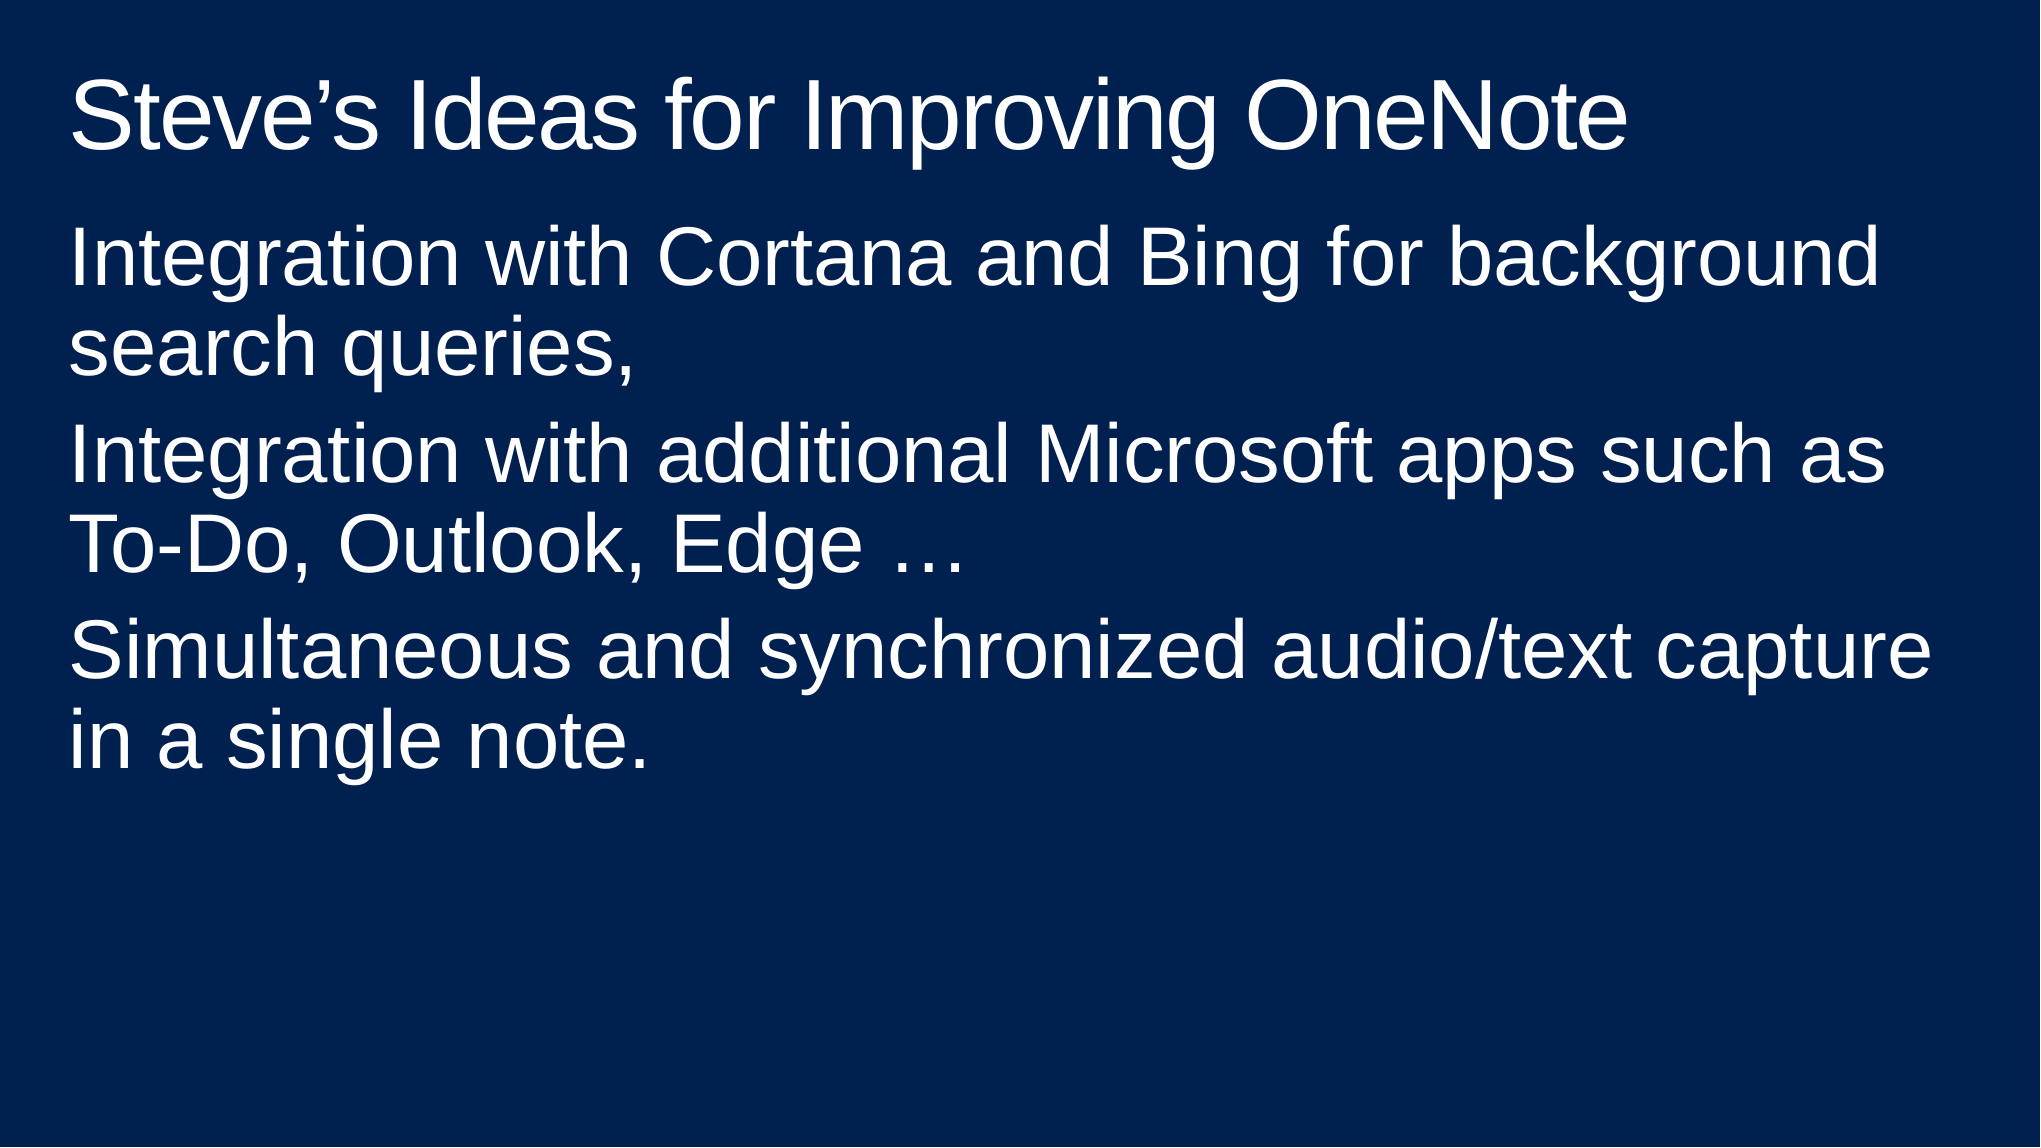

# Steve’s Ideas for Improving OneNote
Integration with Cortana and Bing for background search queries,
Integration with additional Microsoft apps such as To-Do, Outlook, Edge …
Simultaneous and synchronized audio/text capture in a single note.